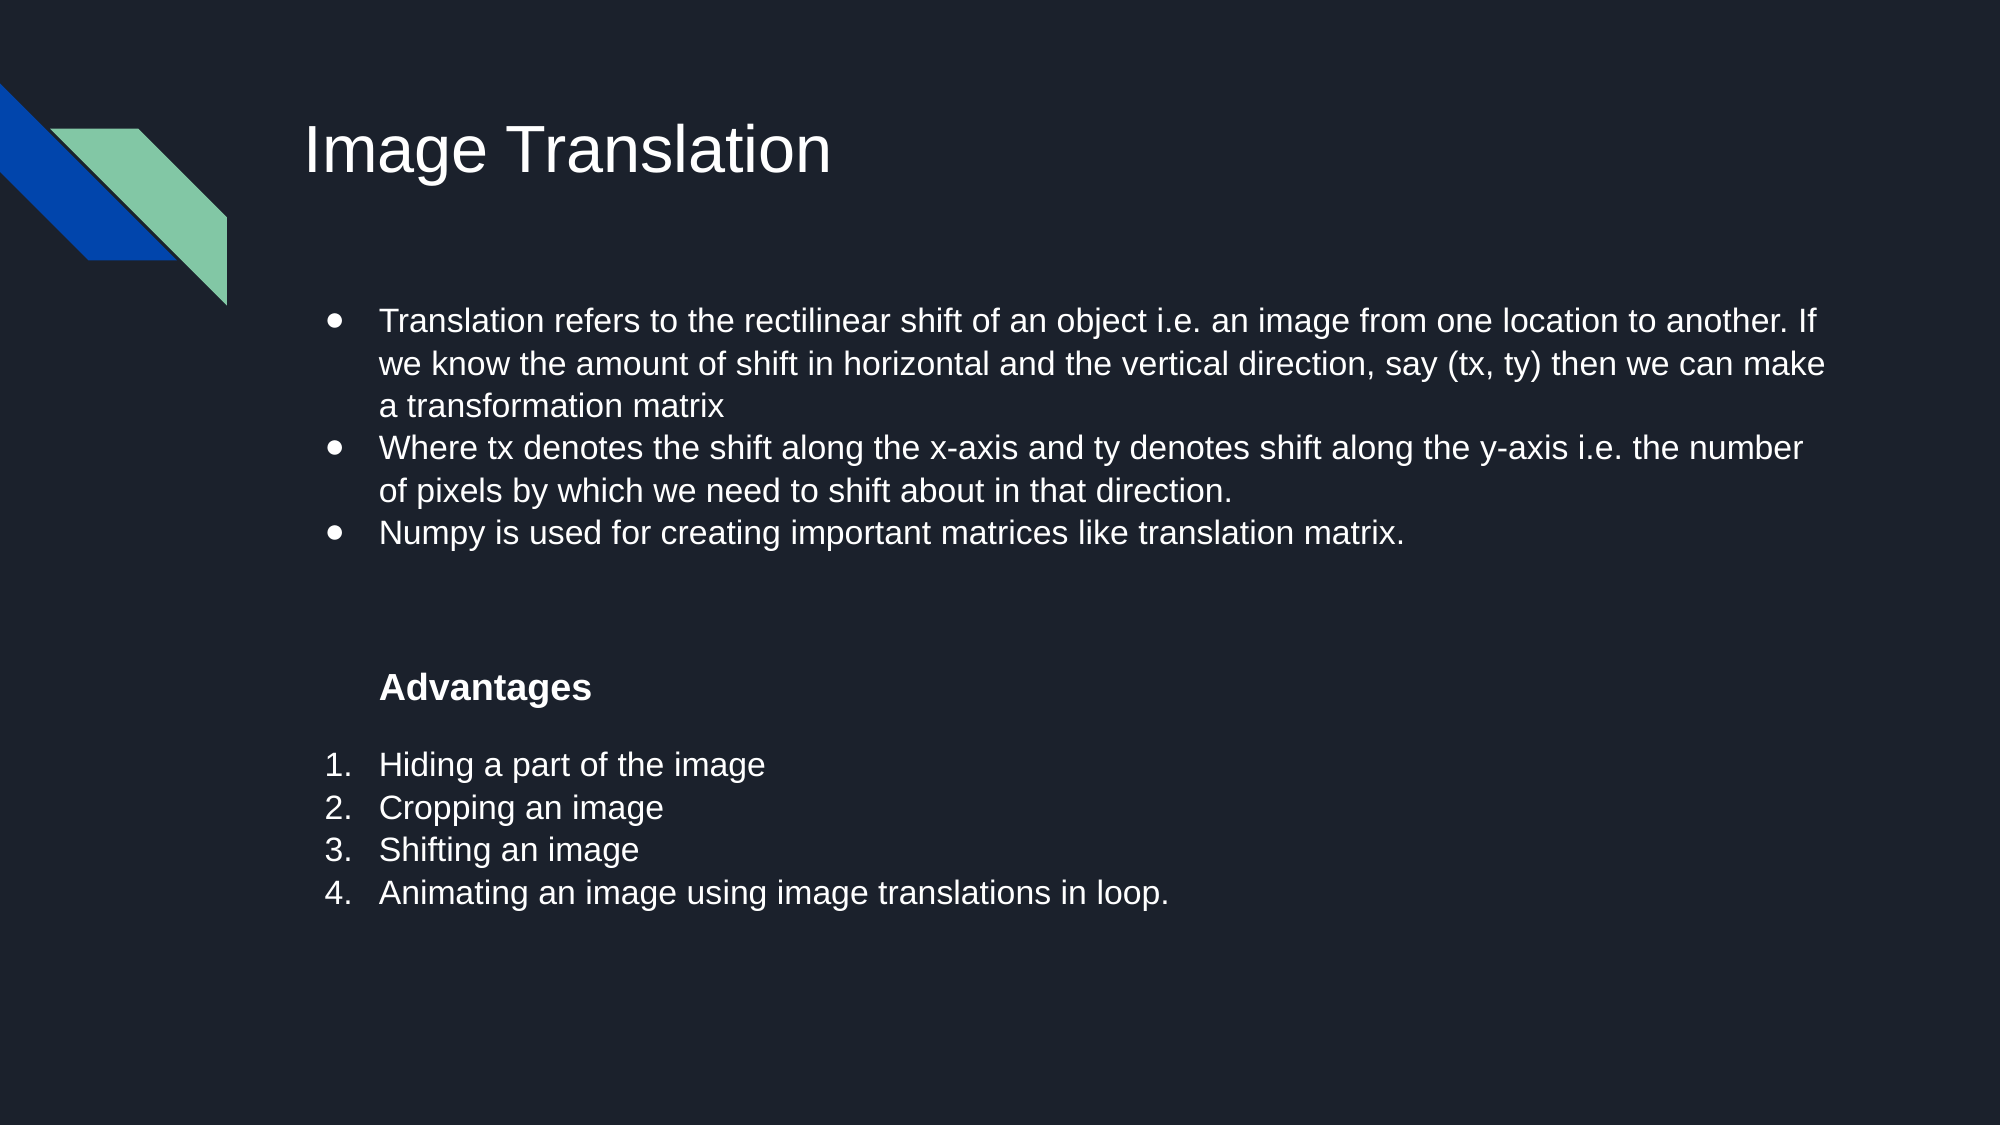

# Image Translation
Translation refers to the rectilinear shift of an object i.e. an image from one location to another. If we know the amount of shift in horizontal and the vertical direction, say (tx, ty) then we can make a transformation matrix
Where tx denotes the shift along the x-axis and ty denotes shift along the y-axis i.e. the number of pixels by which we need to shift about in that direction.
Numpy is used for creating important matrices like translation matrix.

Advantages
Hiding a part of the image
Cropping an image
Shifting an image
Animating an image using image translations in loop.